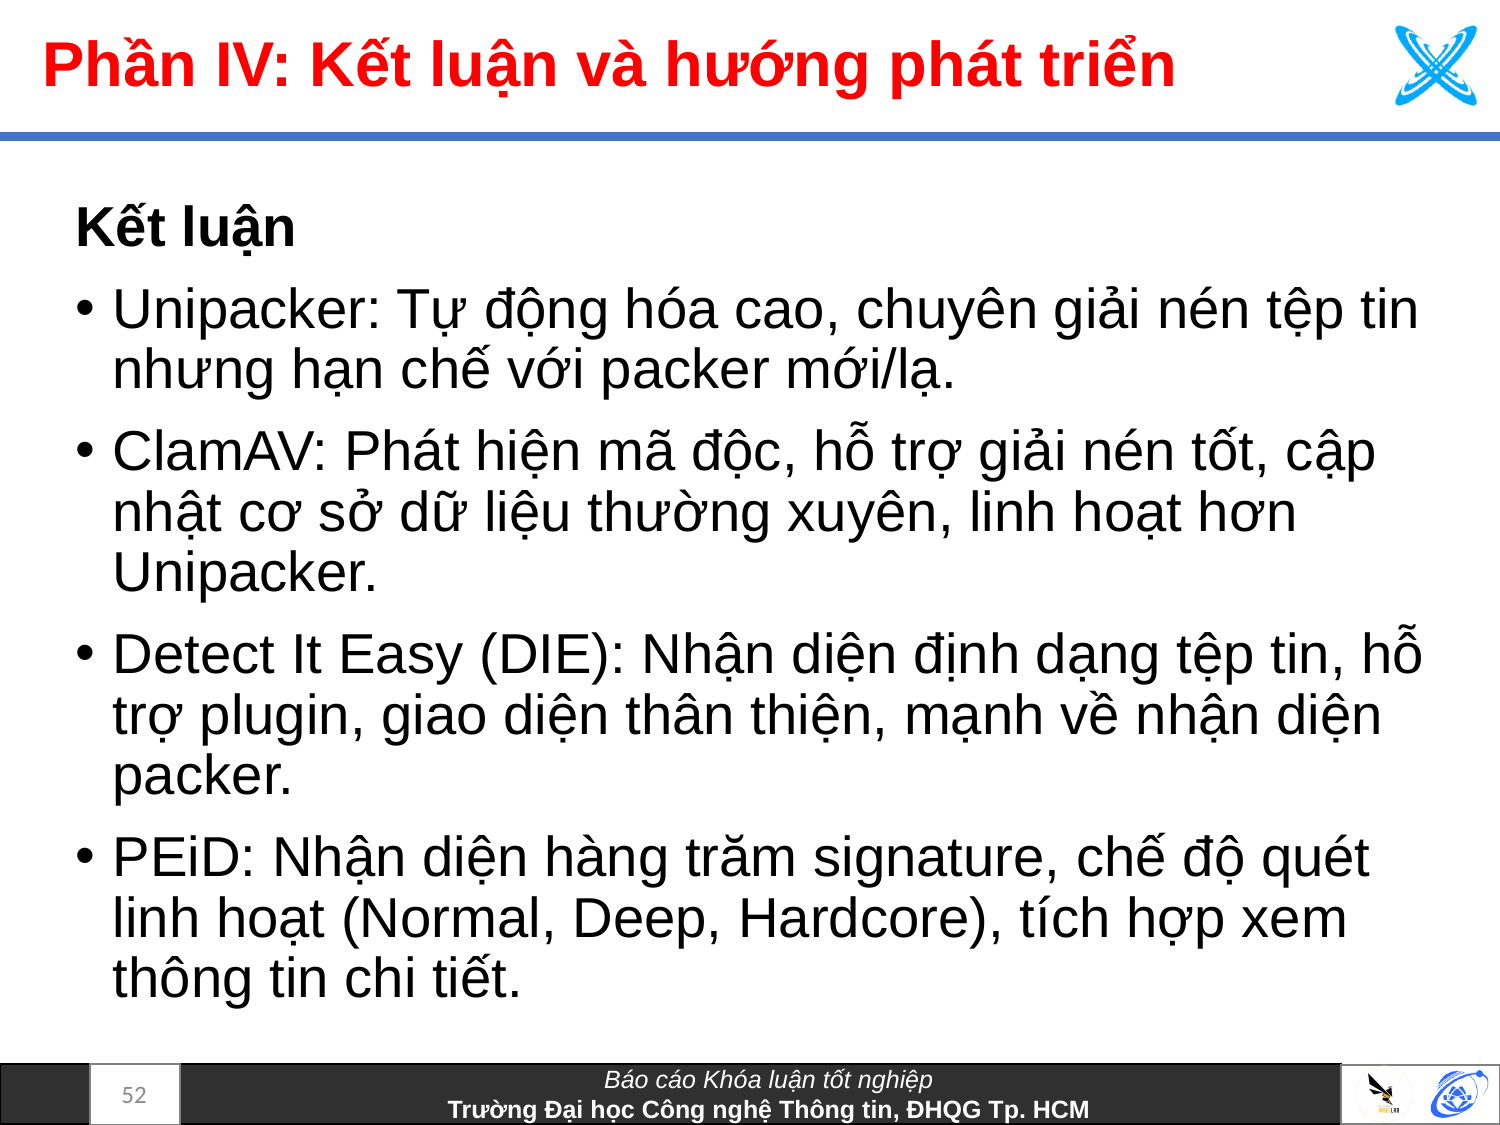

# Phần IV: Kết luận và hướng phát triển
Kết luận
Unipacker: Tự động hóa cao, chuyên giải nén tệp tin nhưng hạn chế với packer mới/lạ.
ClamAV: Phát hiện mã độc, hỗ trợ giải nén tốt, cập nhật cơ sở dữ liệu thường xuyên, linh hoạt hơn Unipacker.
Detect It Easy (DIE): Nhận diện định dạng tệp tin, hỗ trợ plugin, giao diện thân thiện, mạnh về nhận diện packer.
PEiD: Nhận diện hàng trăm signature, chế độ quét linh hoạt (Normal, Deep, Hardcore), tích hợp xem thông tin chi tiết.
52